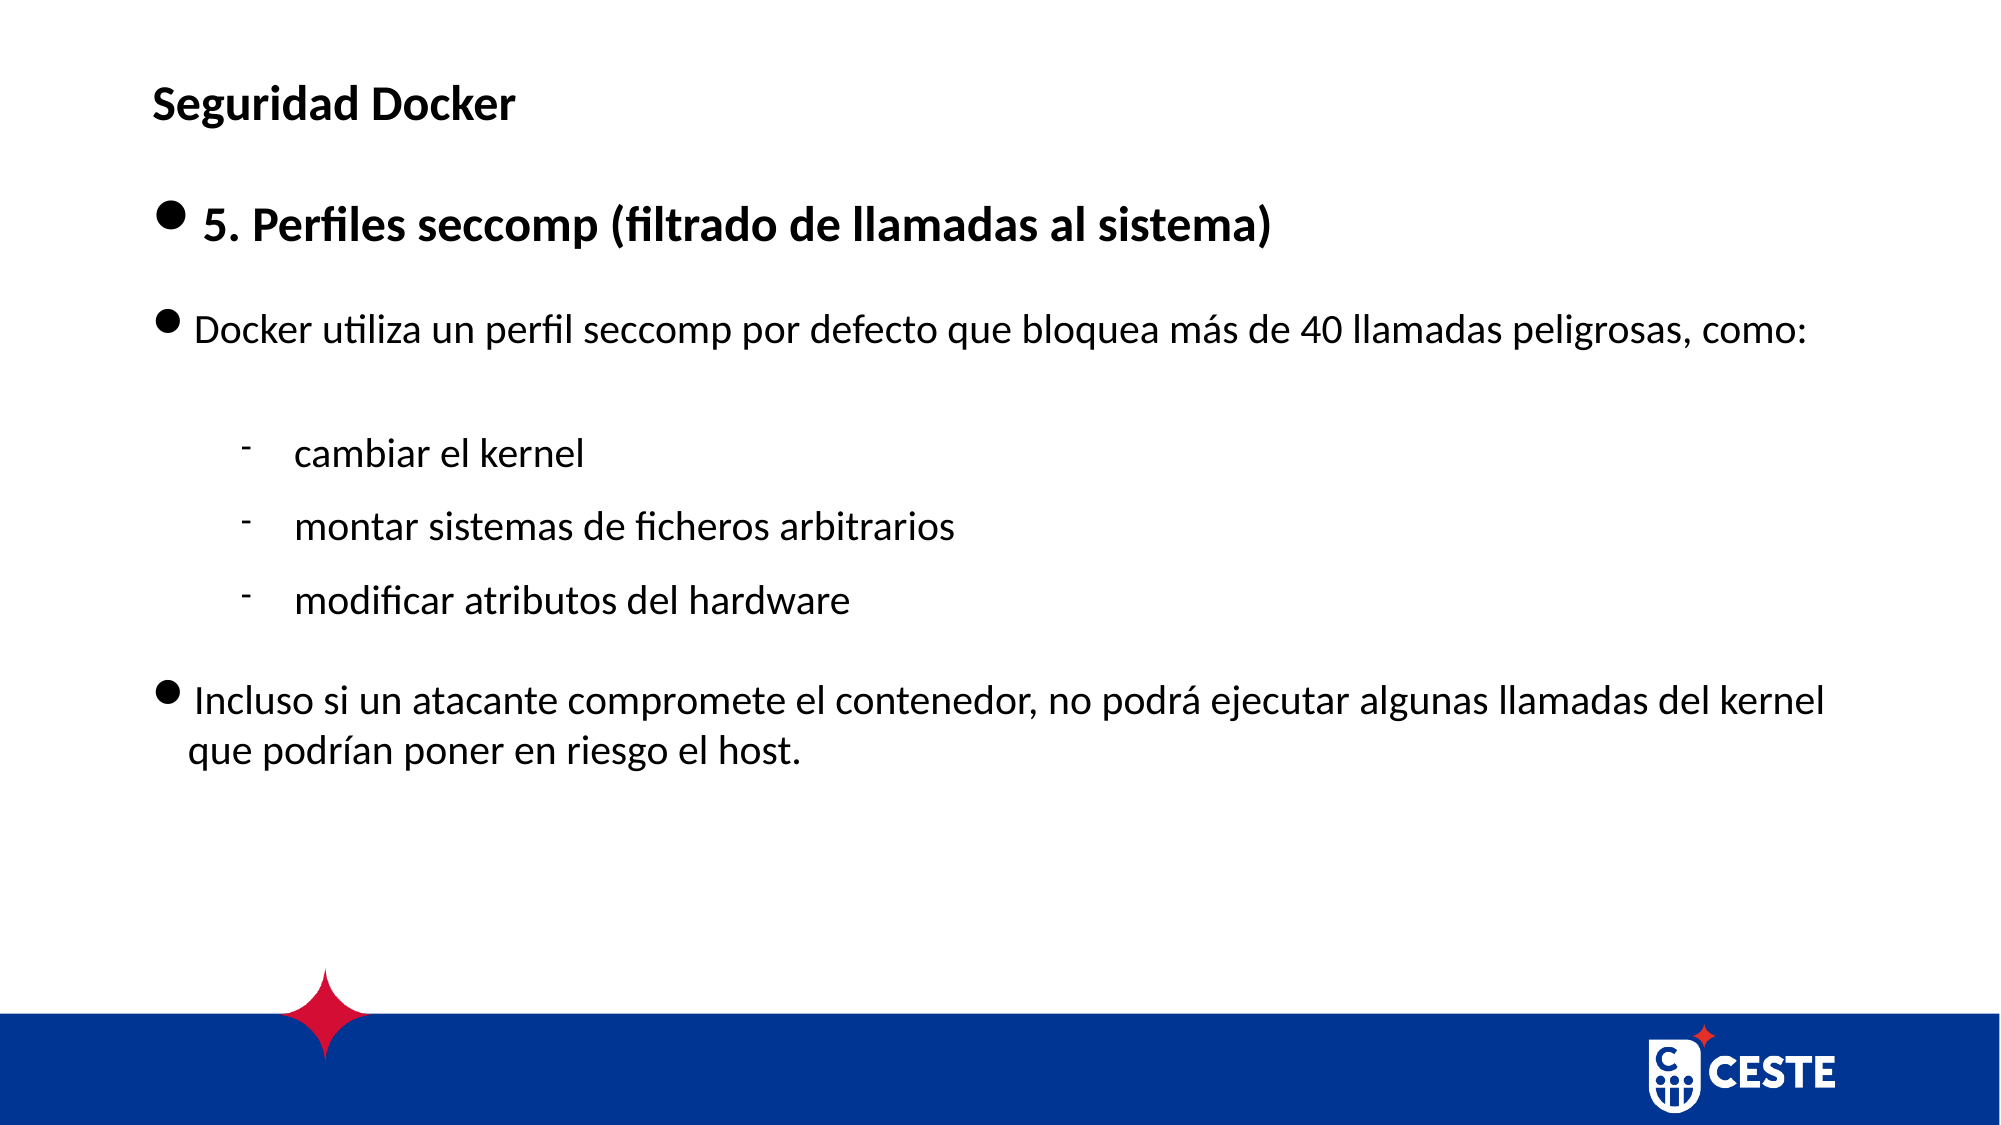

# Seguridad Docker
5. Perfiles seccomp (filtrado de llamadas al sistema)

Docker utiliza un perfil seccomp por defecto que bloquea más de 40 llamadas peligrosas, como:

cambiar el kernel
montar sistemas de ficheros arbitrarios
modificar atributos del hardware

Incluso si un atacante compromete el contenedor, no podrá ejecutar algunas llamadas del kernel que podrían poner en riesgo el host.